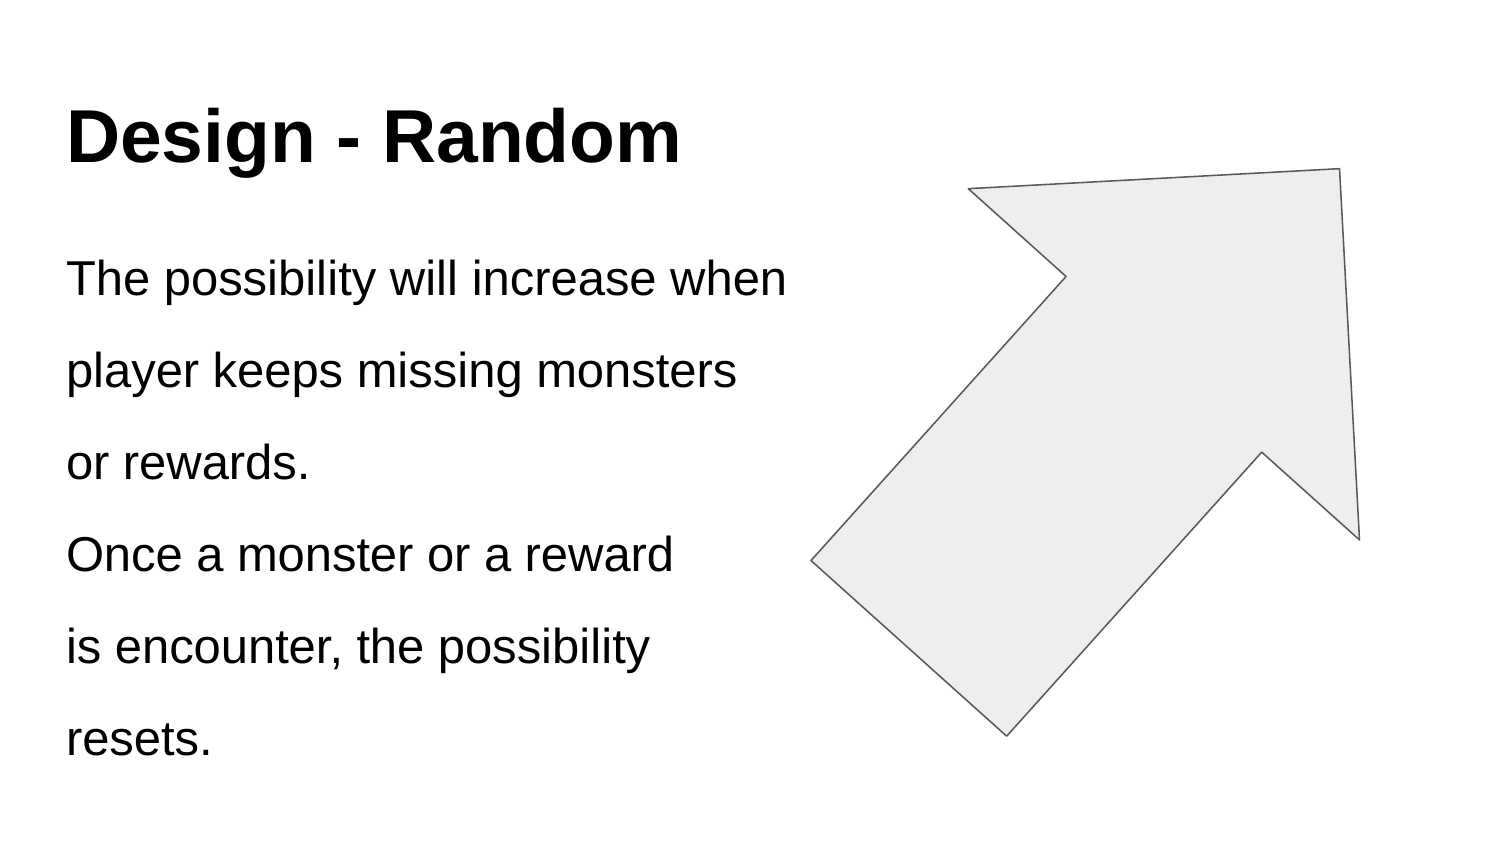

# Design - Random

The possibility will increase when
player keeps missing monsters
or rewards.
Once a monster or a reward
is encounter, the possibility
resets.